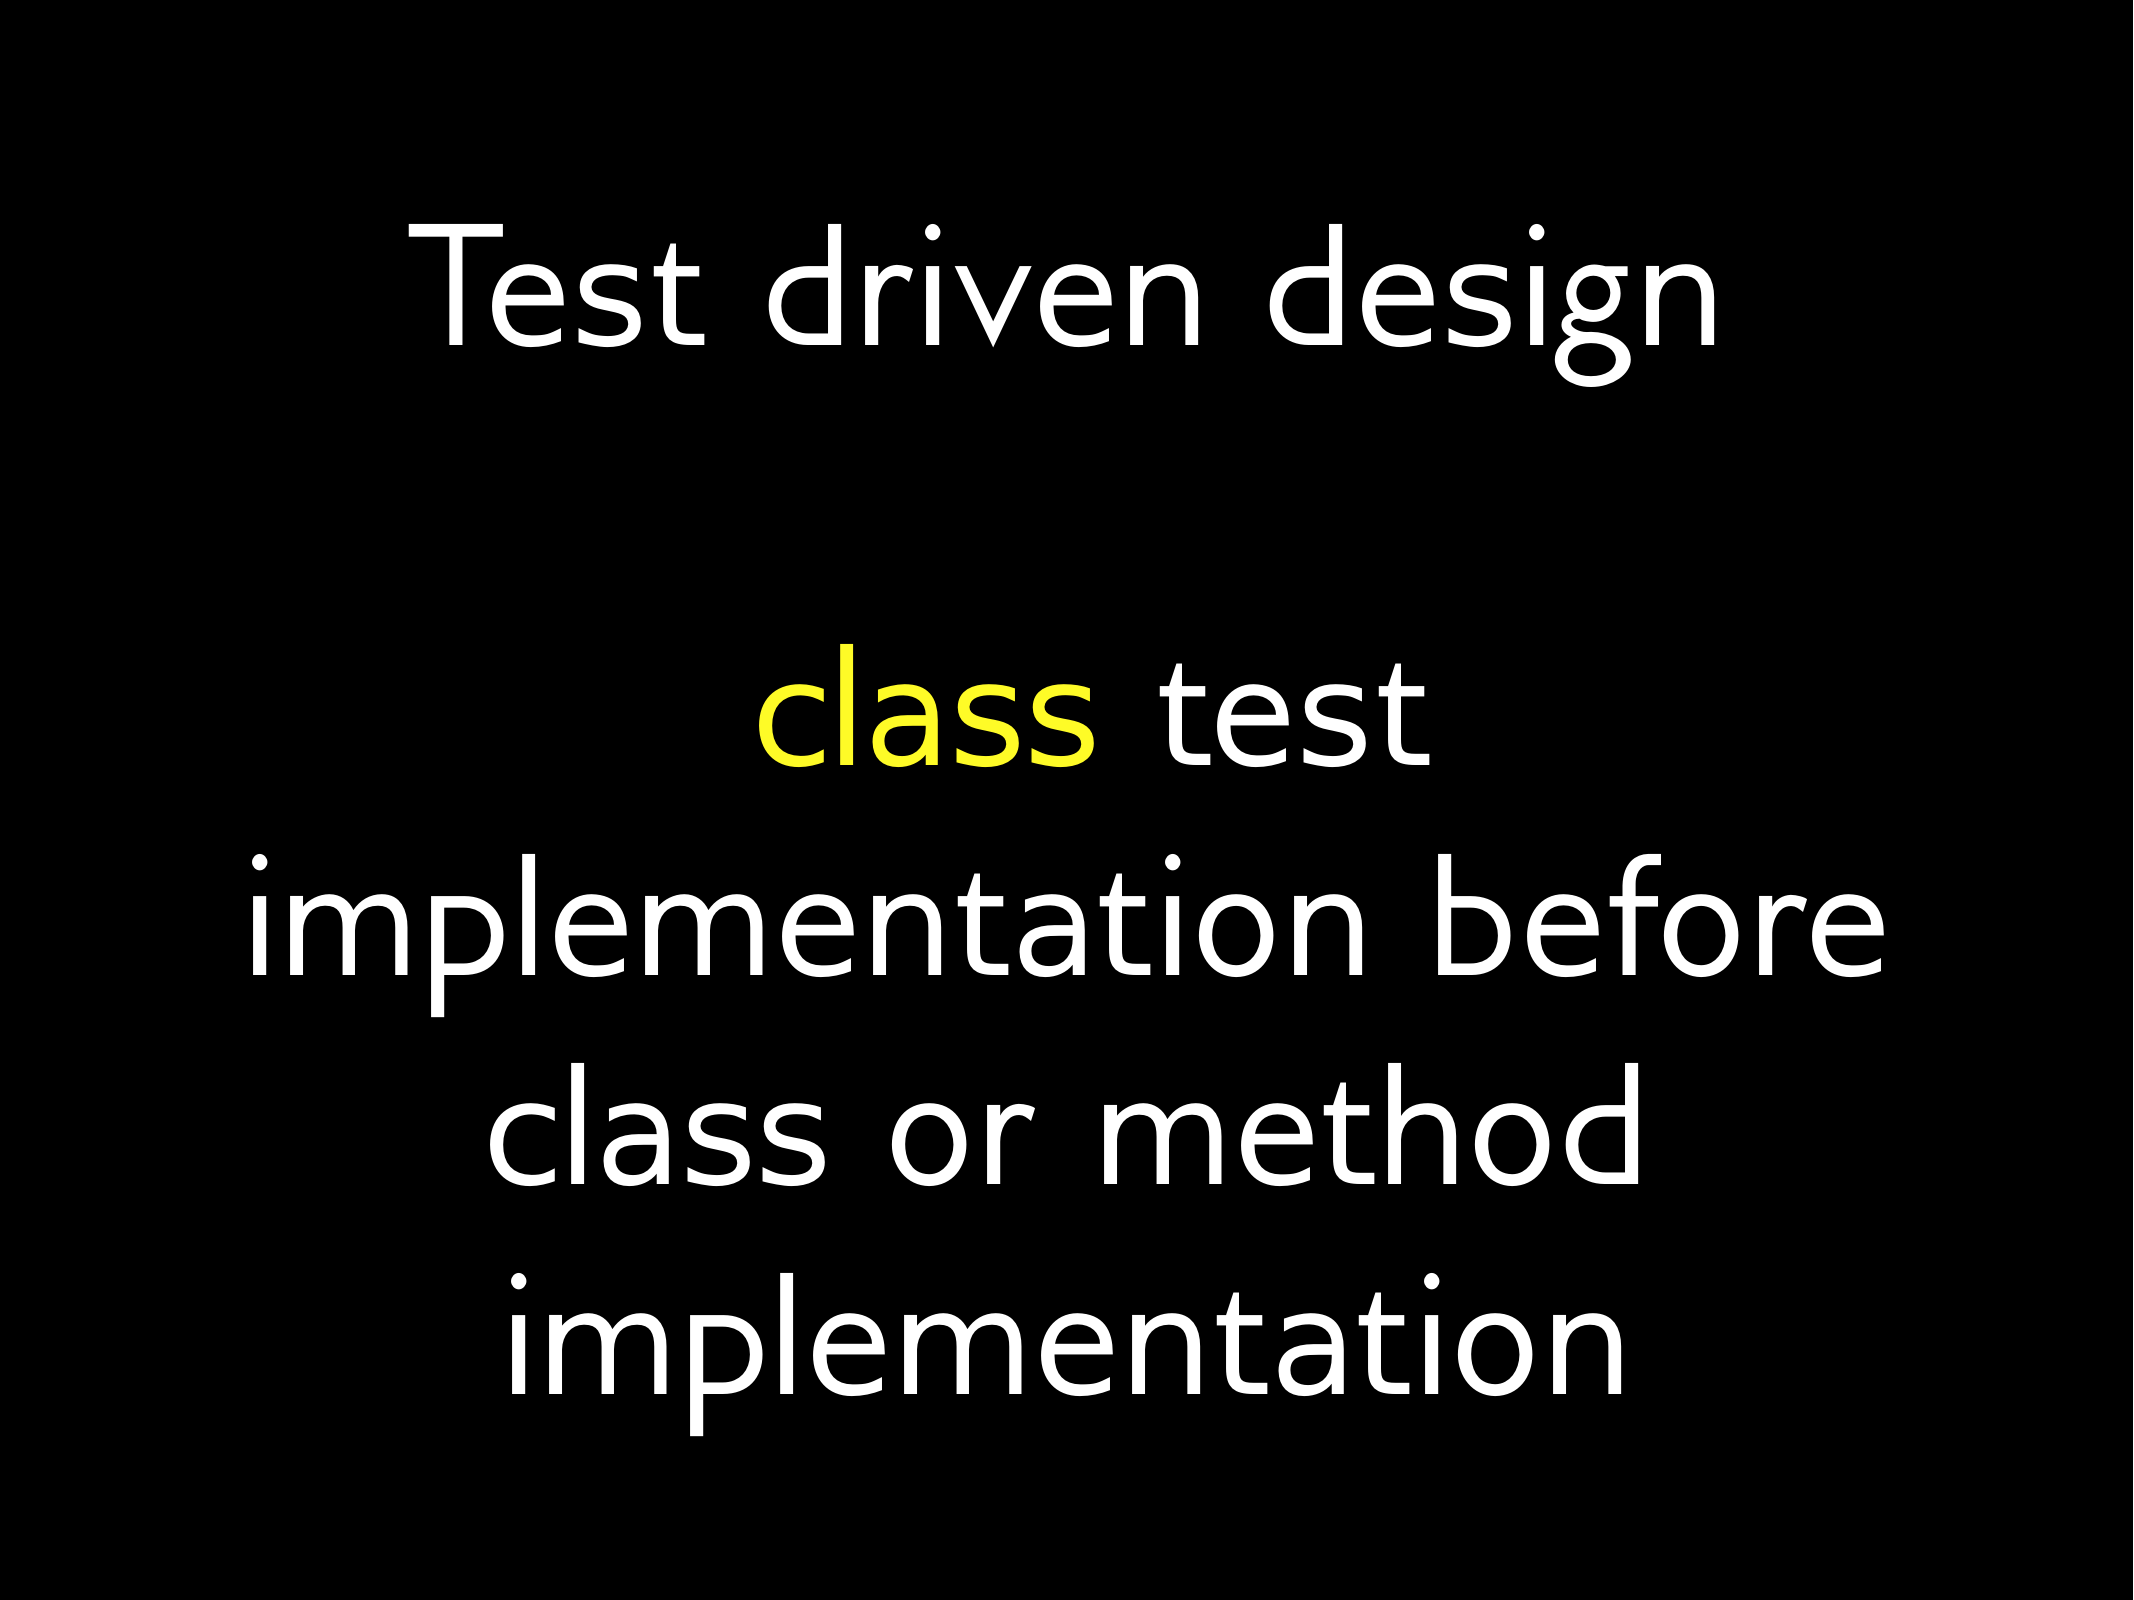

# Test driven design

 class test implementation before class or method implementation